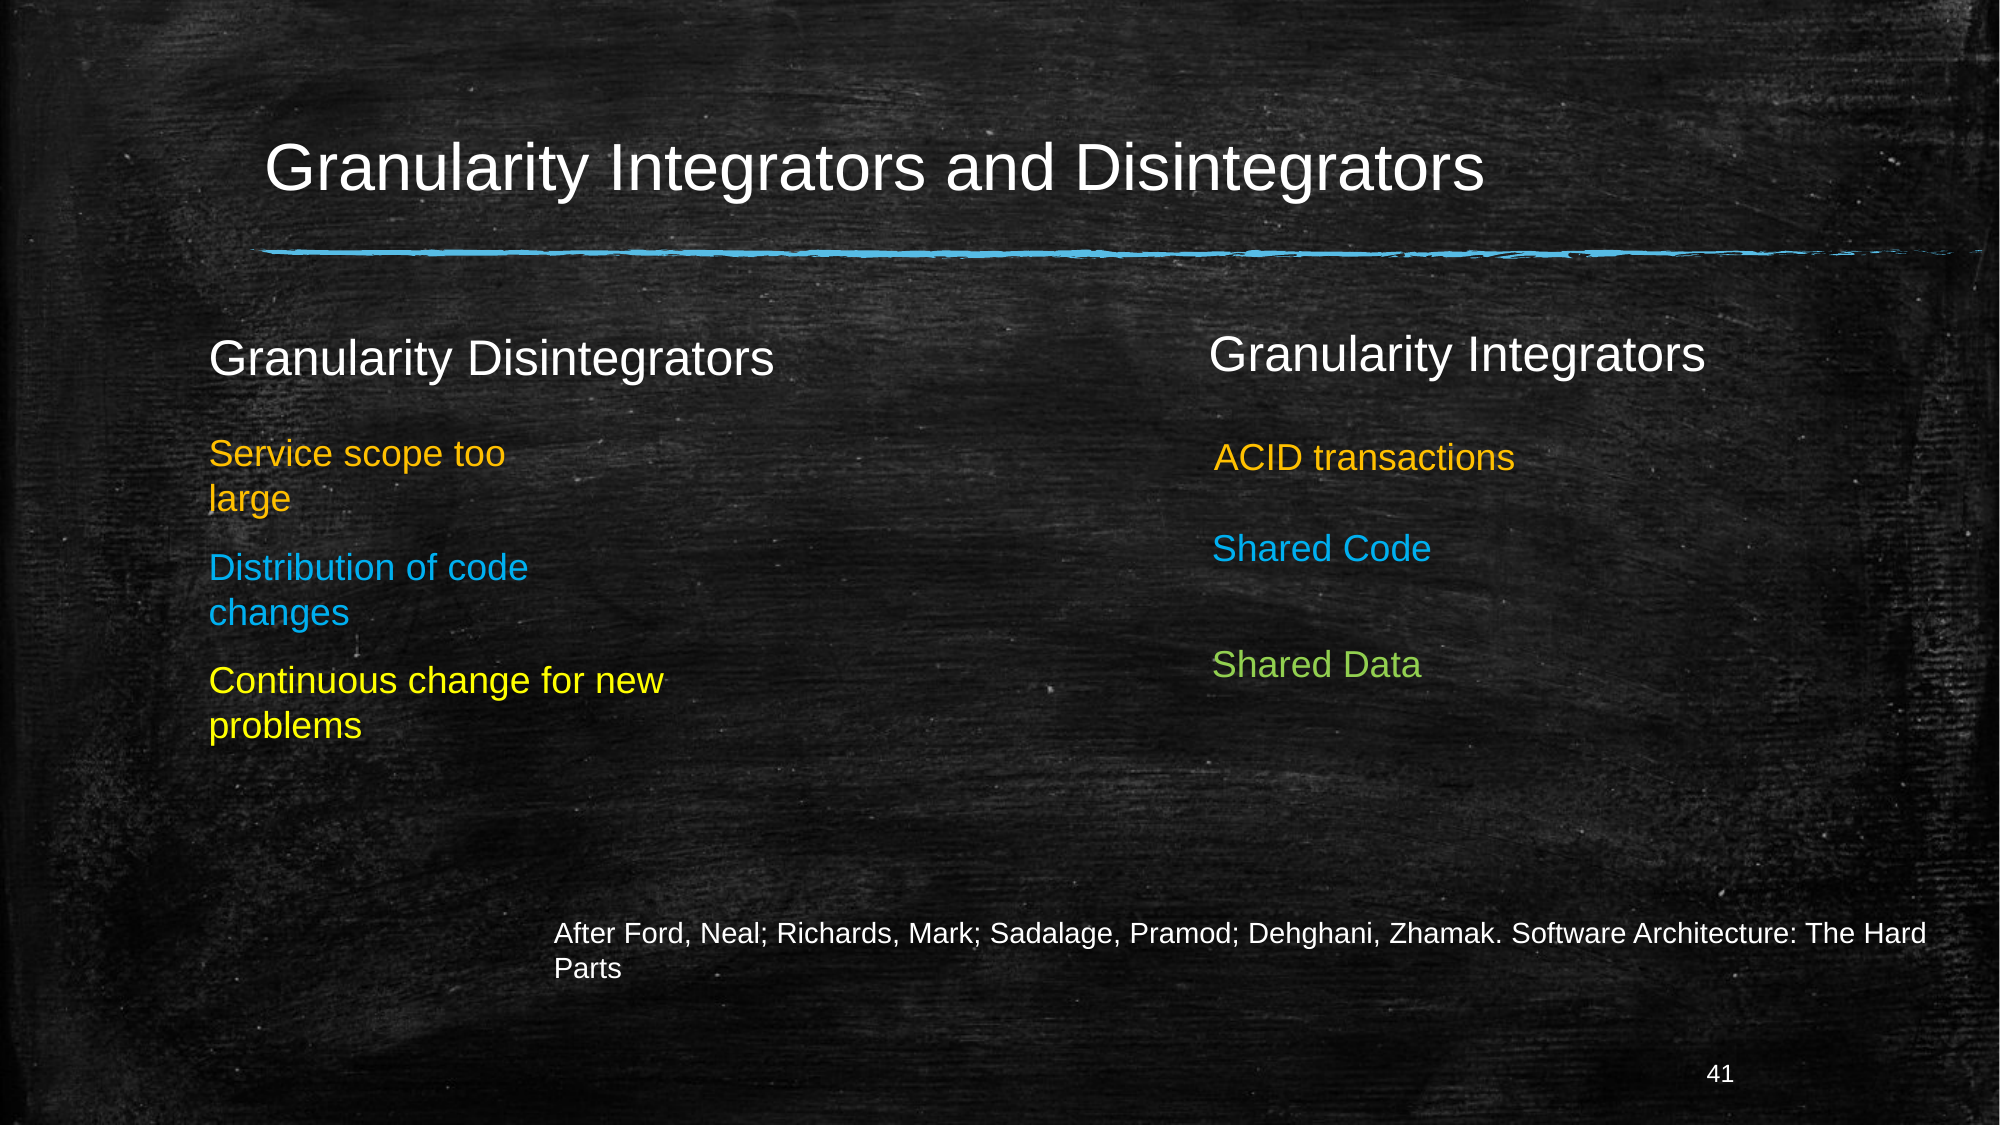

# Granularity Integrators and Disintegrators
Granularity Integrators
Granularity Disintegrators
Service scope too large
ACID transactions
Shared Code
Distribution of code changes
Shared Data
Continuous change for new problems
After Ford, Neal; Richards, Mark; Sadalage, Pramod; Dehghani, Zhamak. Software Architecture: The Hard Parts
41